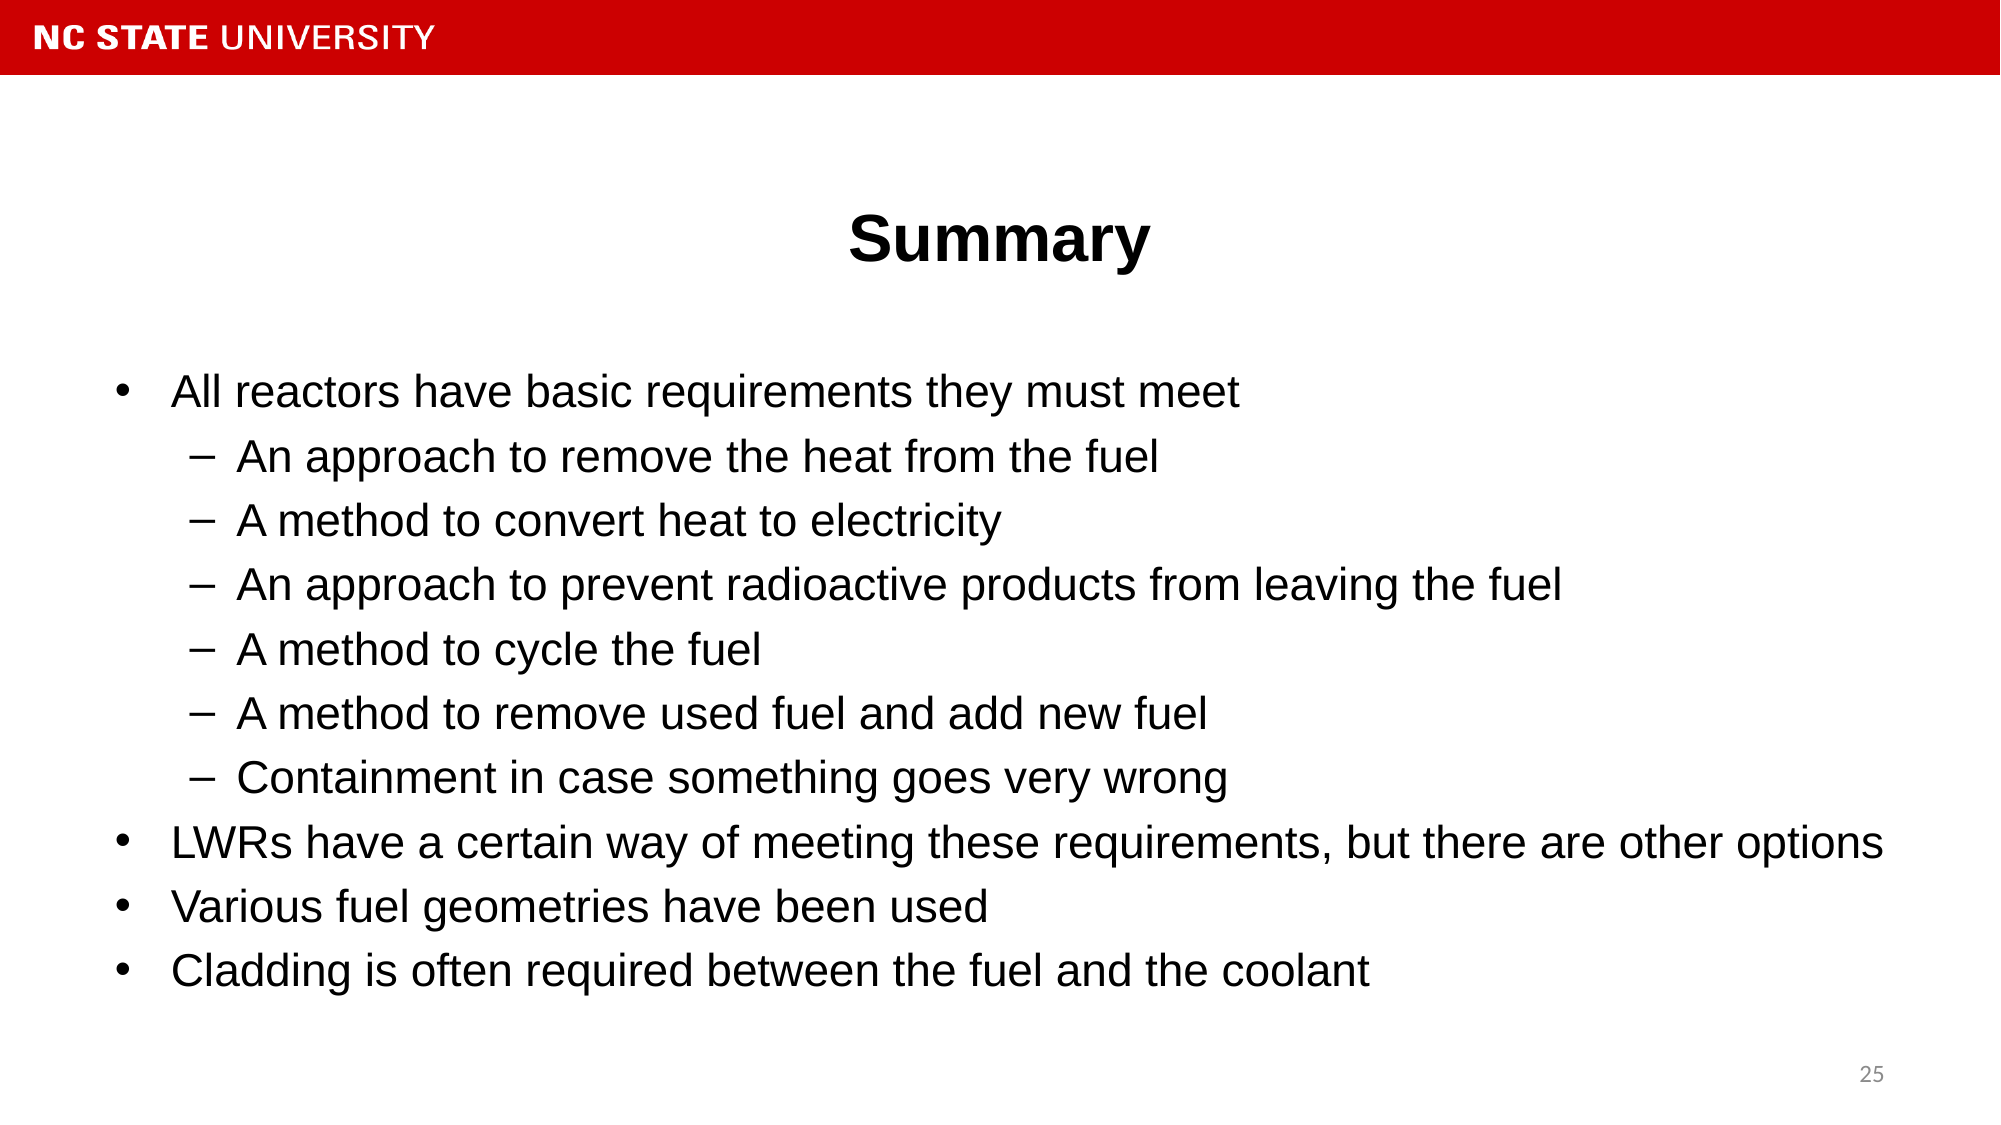

# Summary
All reactors have basic requirements they must meet
An approach to remove the heat from the fuel
A method to convert heat to electricity
An approach to prevent radioactive products from leaving the fuel
A method to cycle the fuel
A method to remove used fuel and add new fuel
Containment in case something goes very wrong
LWRs have a certain way of meeting these requirements, but there are other options
Various fuel geometries have been used
Cladding is often required between the fuel and the coolant

25